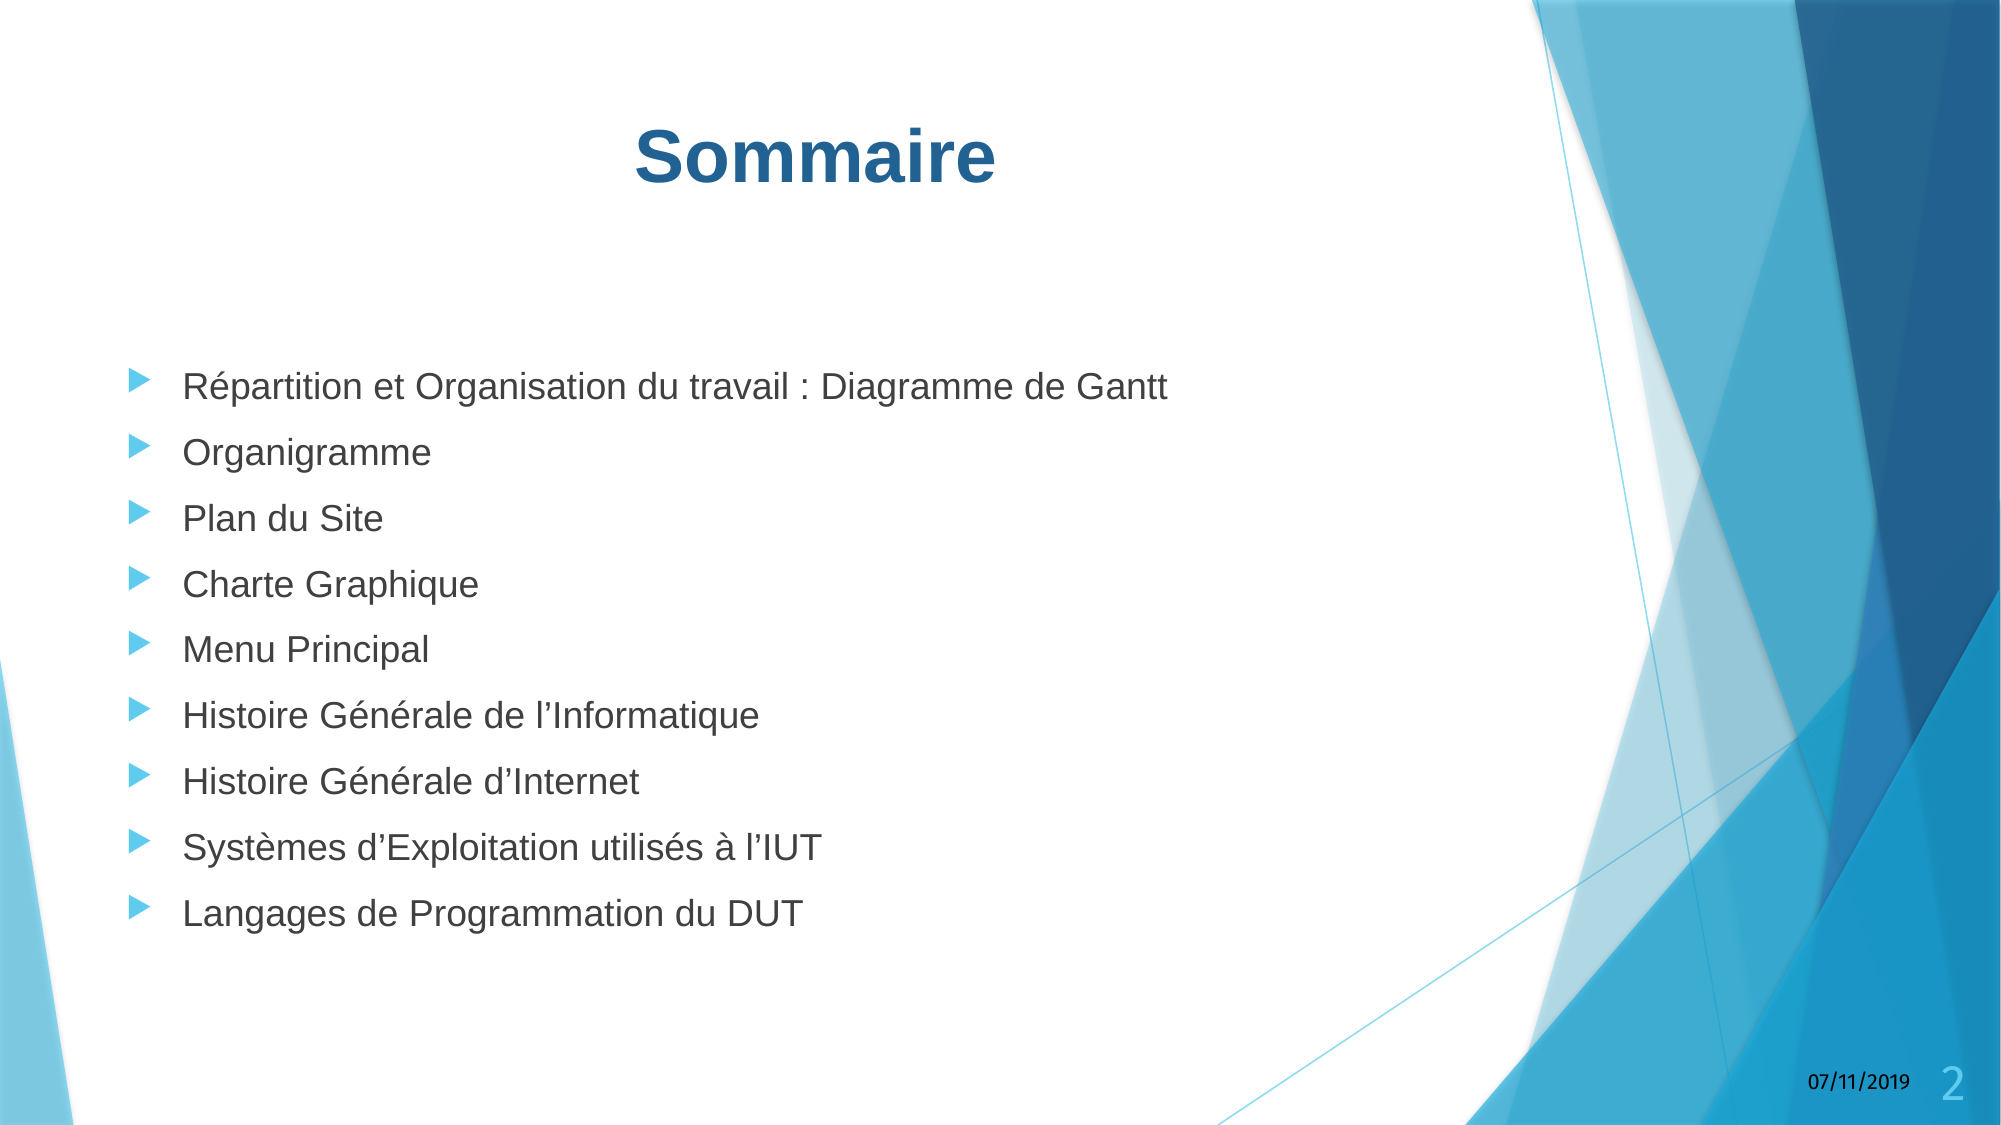

# Sommaire
Répartition et Organisation du travail : Diagramme de Gantt
Organigramme
Plan du Site
Charte Graphique
Menu Principal
Histoire Générale de l’Informatique
Histoire Générale d’Internet
Systèmes d’Exploitation utilisés à l’IUT
Langages de Programmation du DUT
07/11/2019
2